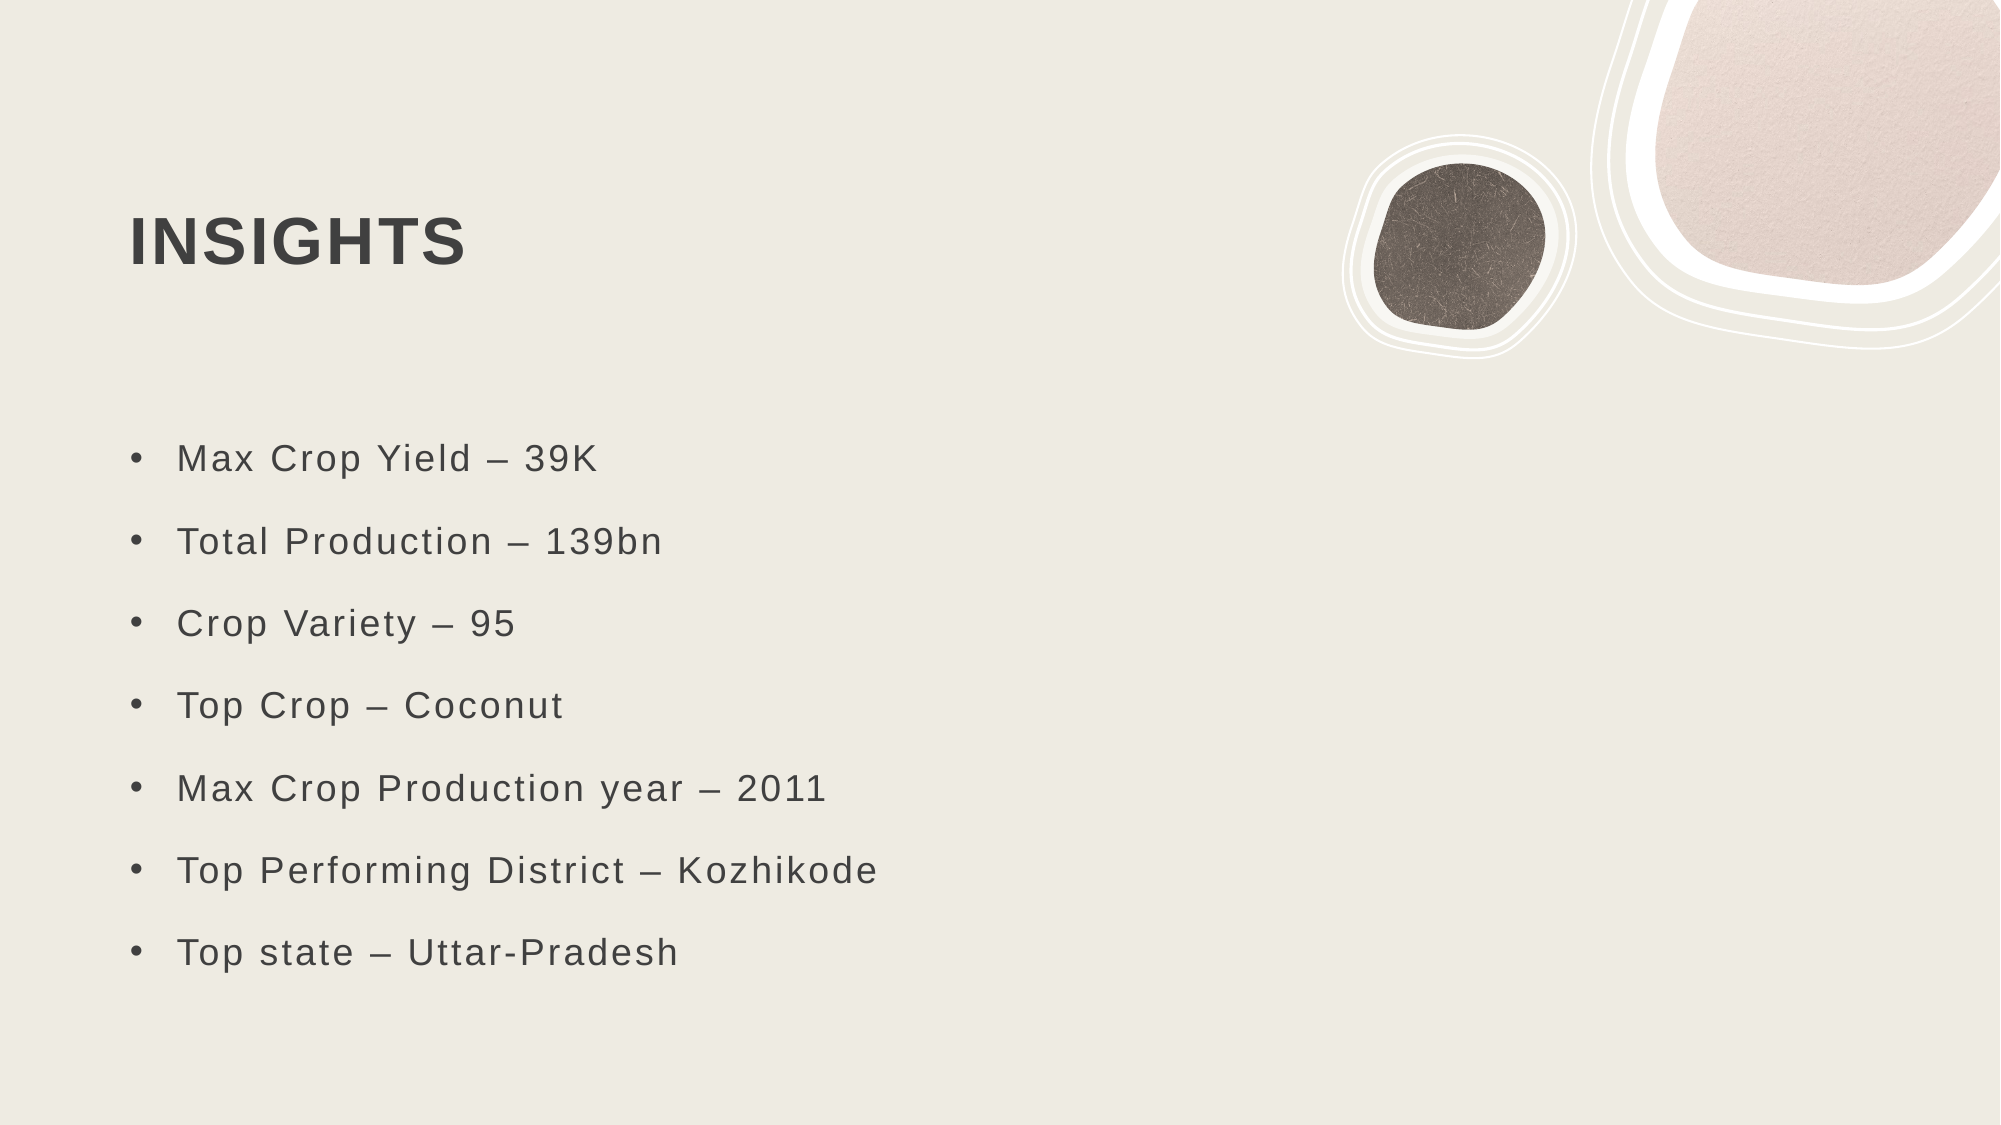

# INSIGHTS
Max Crop Yield – 39K
Total Production – 139bn
Crop Variety – 95
Top Crop – Coconut
Max Crop Production year – 2011
Top Performing District – Kozhikode
Top state – Uttar-Pradesh